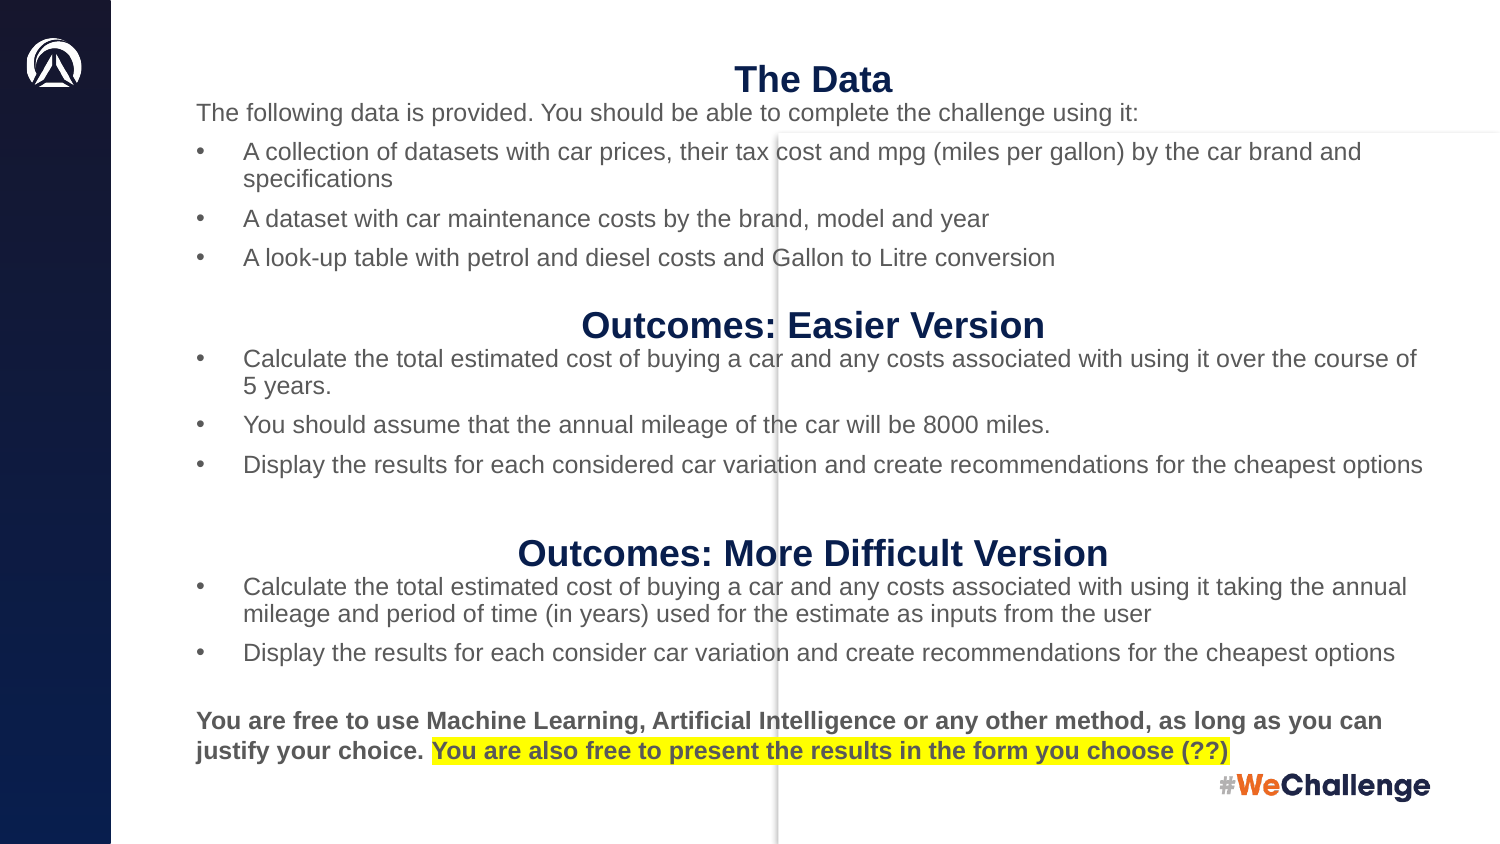

The Data
The following data is provided. You should be able to complete the challenge using it:
A collection of datasets with car prices, their tax cost and mpg (miles per gallon) by the car brand and specifications
A dataset with car maintenance costs by the brand, model and year
A look-up table with petrol and diesel costs and Gallon to Litre conversion
Outcomes: Easier Version
Calculate the total estimated cost of buying a car and any costs associated with using it over the course of 5 years.
You should assume that the annual mileage of the car will be 8000 miles.
Display the results for each considered car variation and create recommendations for the cheapest options
Outcomes: More Difficult Version
Calculate the total estimated cost of buying a car and any costs associated with using it taking the annual mileage and period of time (in years) used for the estimate as inputs from the user
Display the results for each consider car variation and create recommendations for the cheapest options
You are free to use Machine Learning, Artificial Intelligence or any other method, as long as you can justify your choice. You are also free to present the results in the form you choose (??)